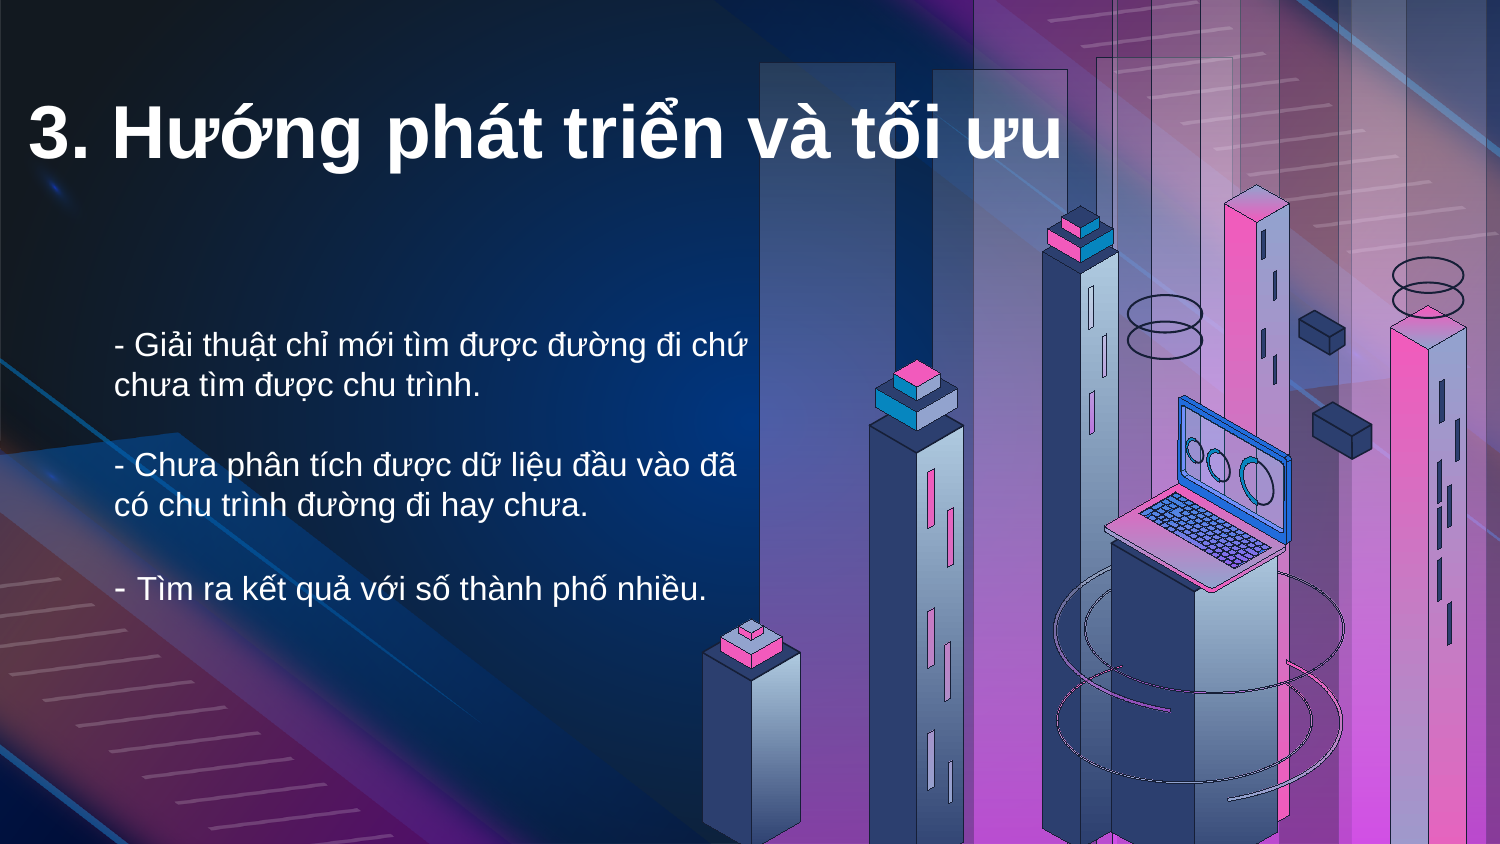

# 3. Hướng phát triển và tối ưu
- Giải thuật chỉ mới tìm được đường đi chứ chưa tìm được chu trình.

- Chưa phân tích được dữ liệu đầu vào đã có chu trình đường đi hay chưa.

- Tìm ra kết quả với số thành phố nhiều.